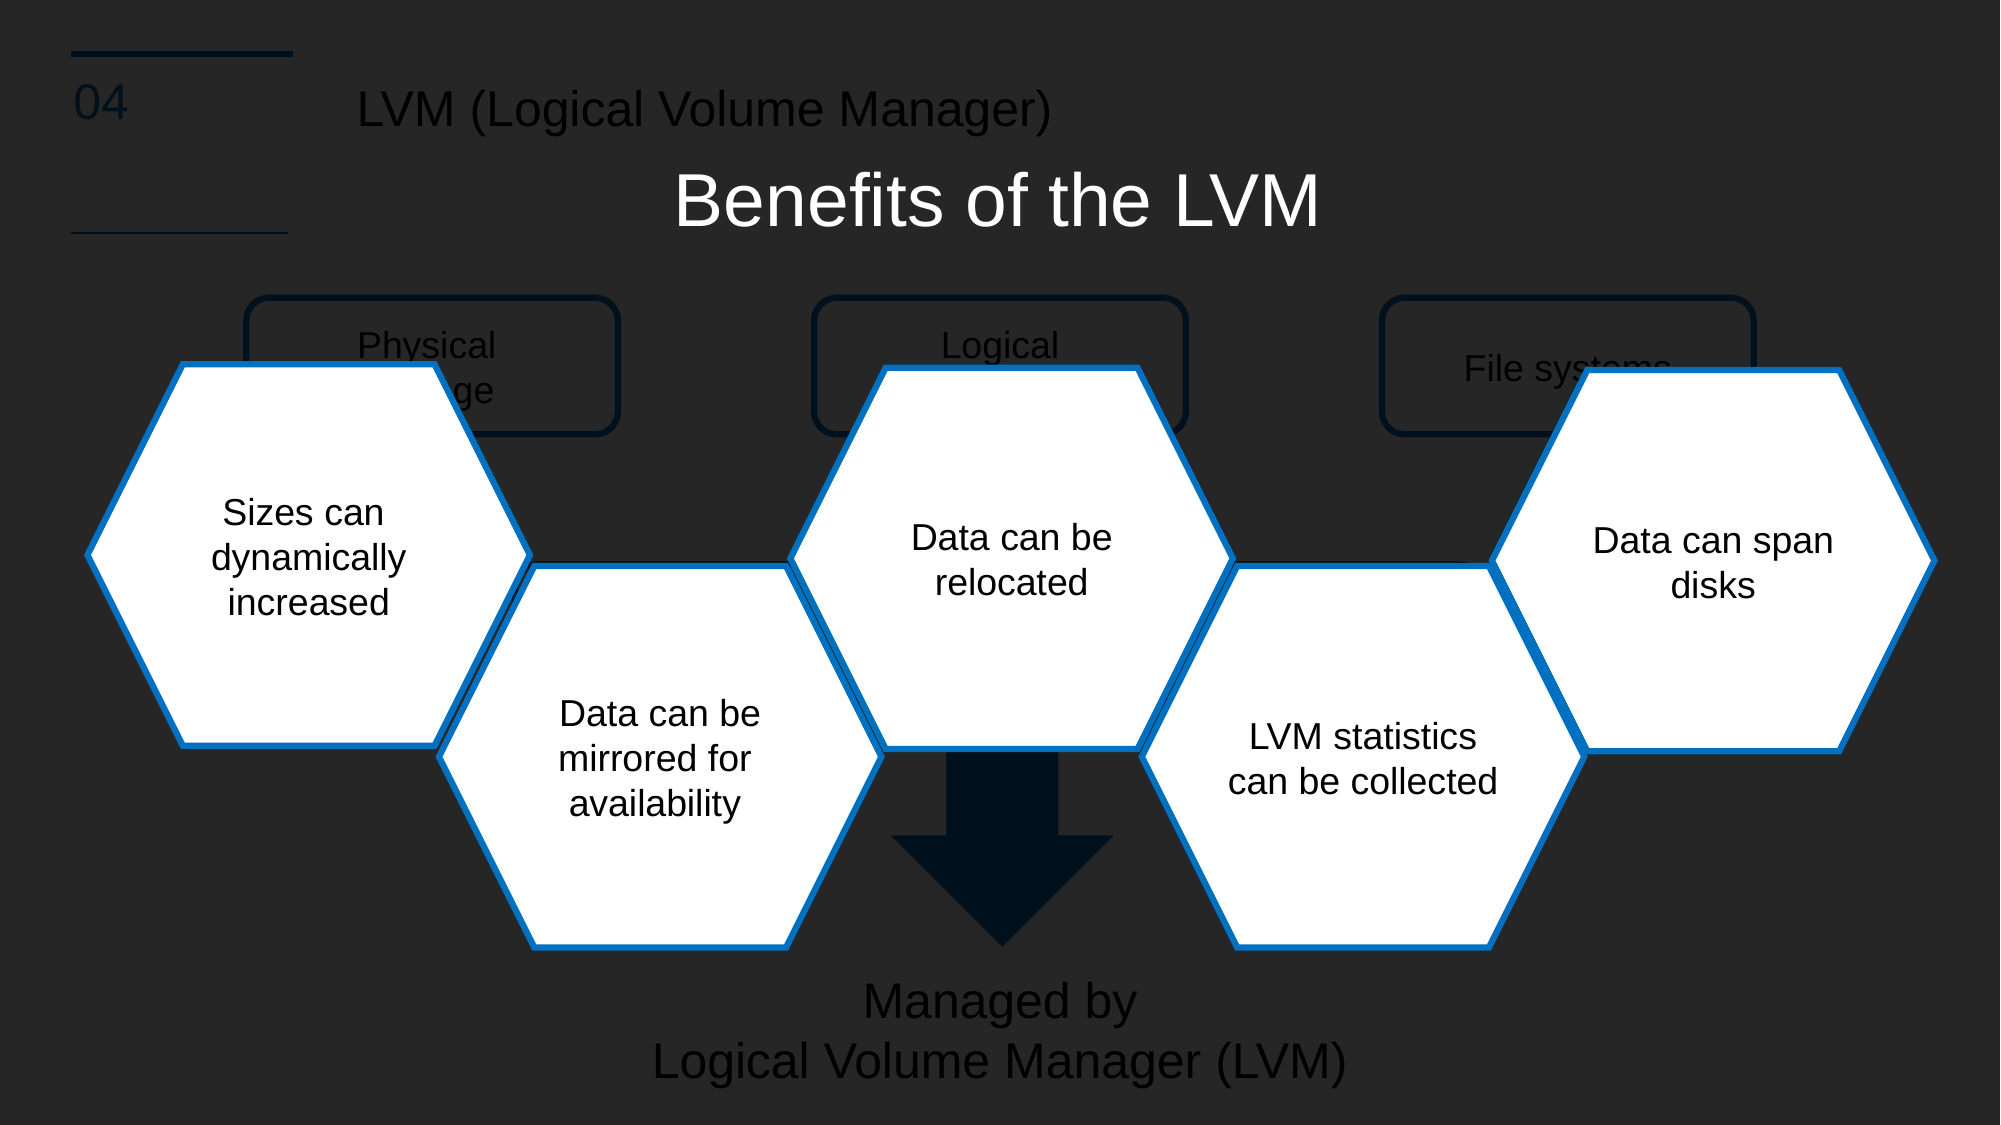

04
LVM (Logical Volume Manager)
Benefits of the LVM
Physical
storage
Logical
storage
File systems
Sizes can
dynamically increased
Data can be
relocated
Data can span
disks
Data can be
mirrored for
availability
LVM statistics
can be collected
Directories
Files

Managed by
Logical Volume Manager (LVM)